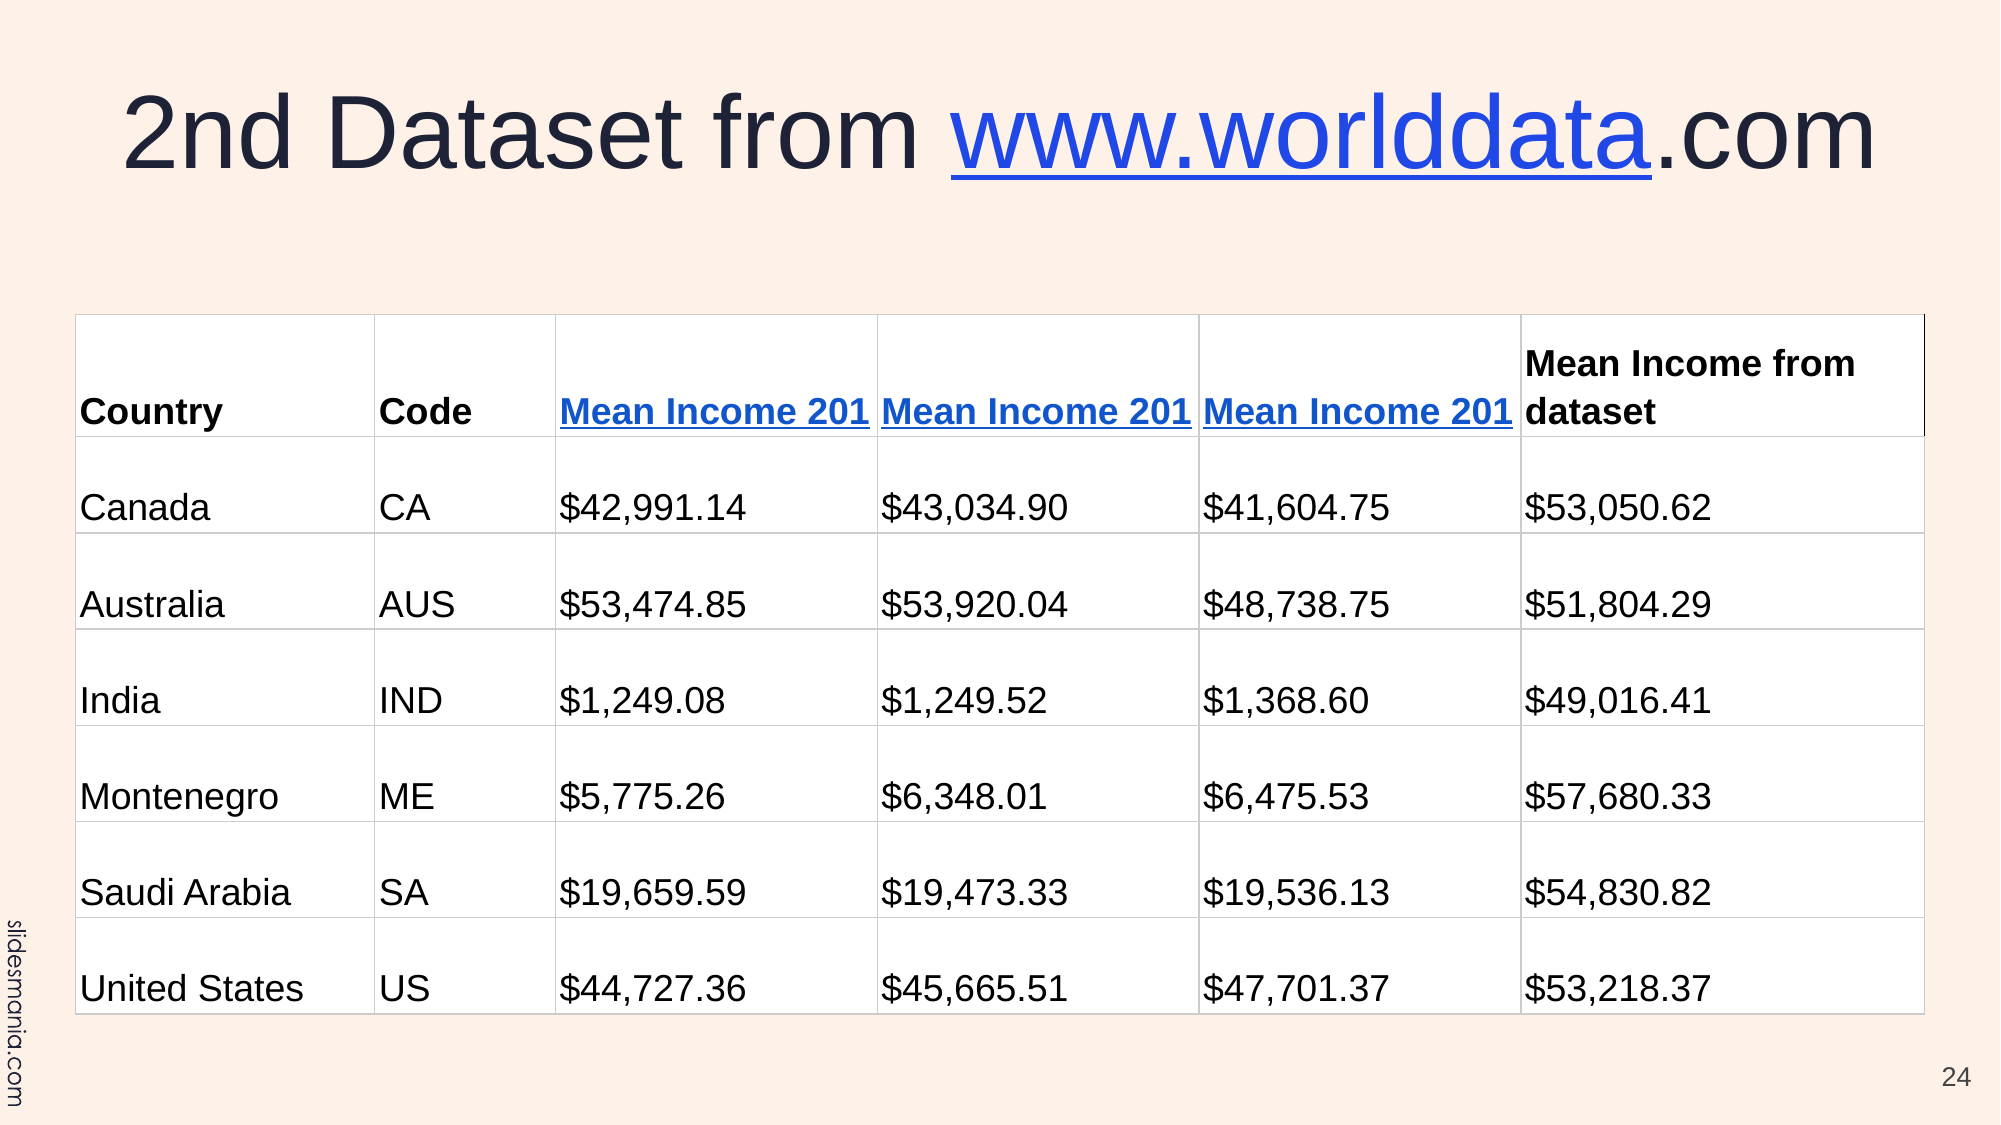

# 2nd Dataset from www.worlddata.com
| Country | Code | Mean Income 2012 | Mean Income 2013 | Mean Income 2014 | Mean Income from dataset |
| --- | --- | --- | --- | --- | --- |
| Canada | CA | $42,991.14 | $43,034.90 | $41,604.75 | $53,050.62 |
| Australia | AUS | $53,474.85 | $53,920.04 | $48,738.75 | $51,804.29 |
| India | IND | $1,249.08 | $1,249.52 | $1,368.60 | $49,016.41 |
| Montenegro | ME | $5,775.26 | $6,348.01 | $6,475.53 | $57,680.33 |
| Saudi Arabia | SA | $19,659.59 | $19,473.33 | $19,536.13 | $54,830.82 |
| United States | US | $44,727.36 | $45,665.51 | $47,701.37 | $53,218.37 |
24